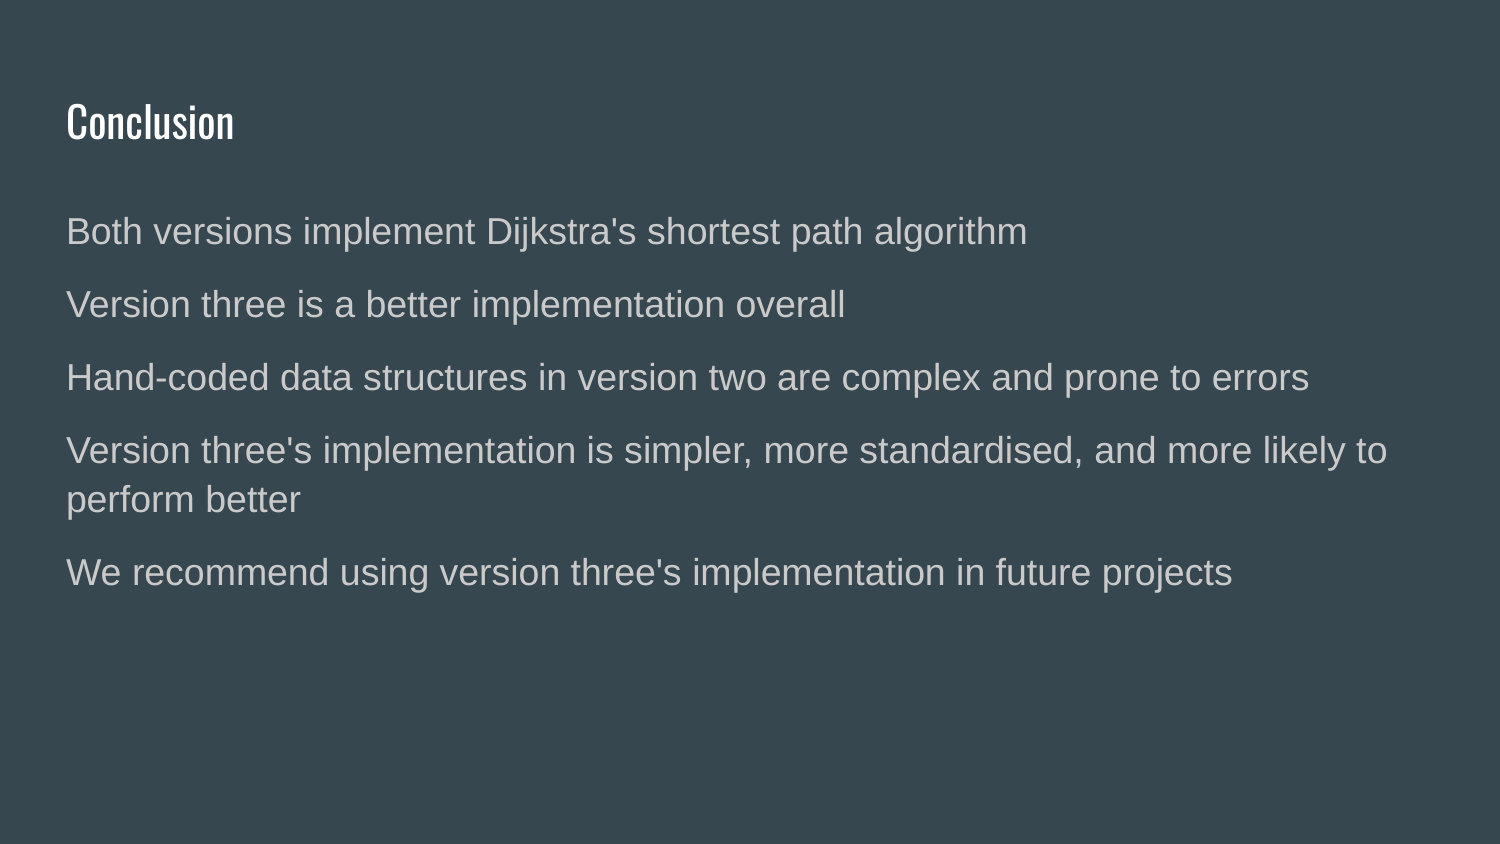

# Conclusion
Both versions implement Dijkstra's shortest path algorithm
Version three is a better implementation overall
Hand-coded data structures in version two are complex and prone to errors
Version three's implementation is simpler, more standardised, and more likely to perform better
We recommend using version three's implementation in future projects